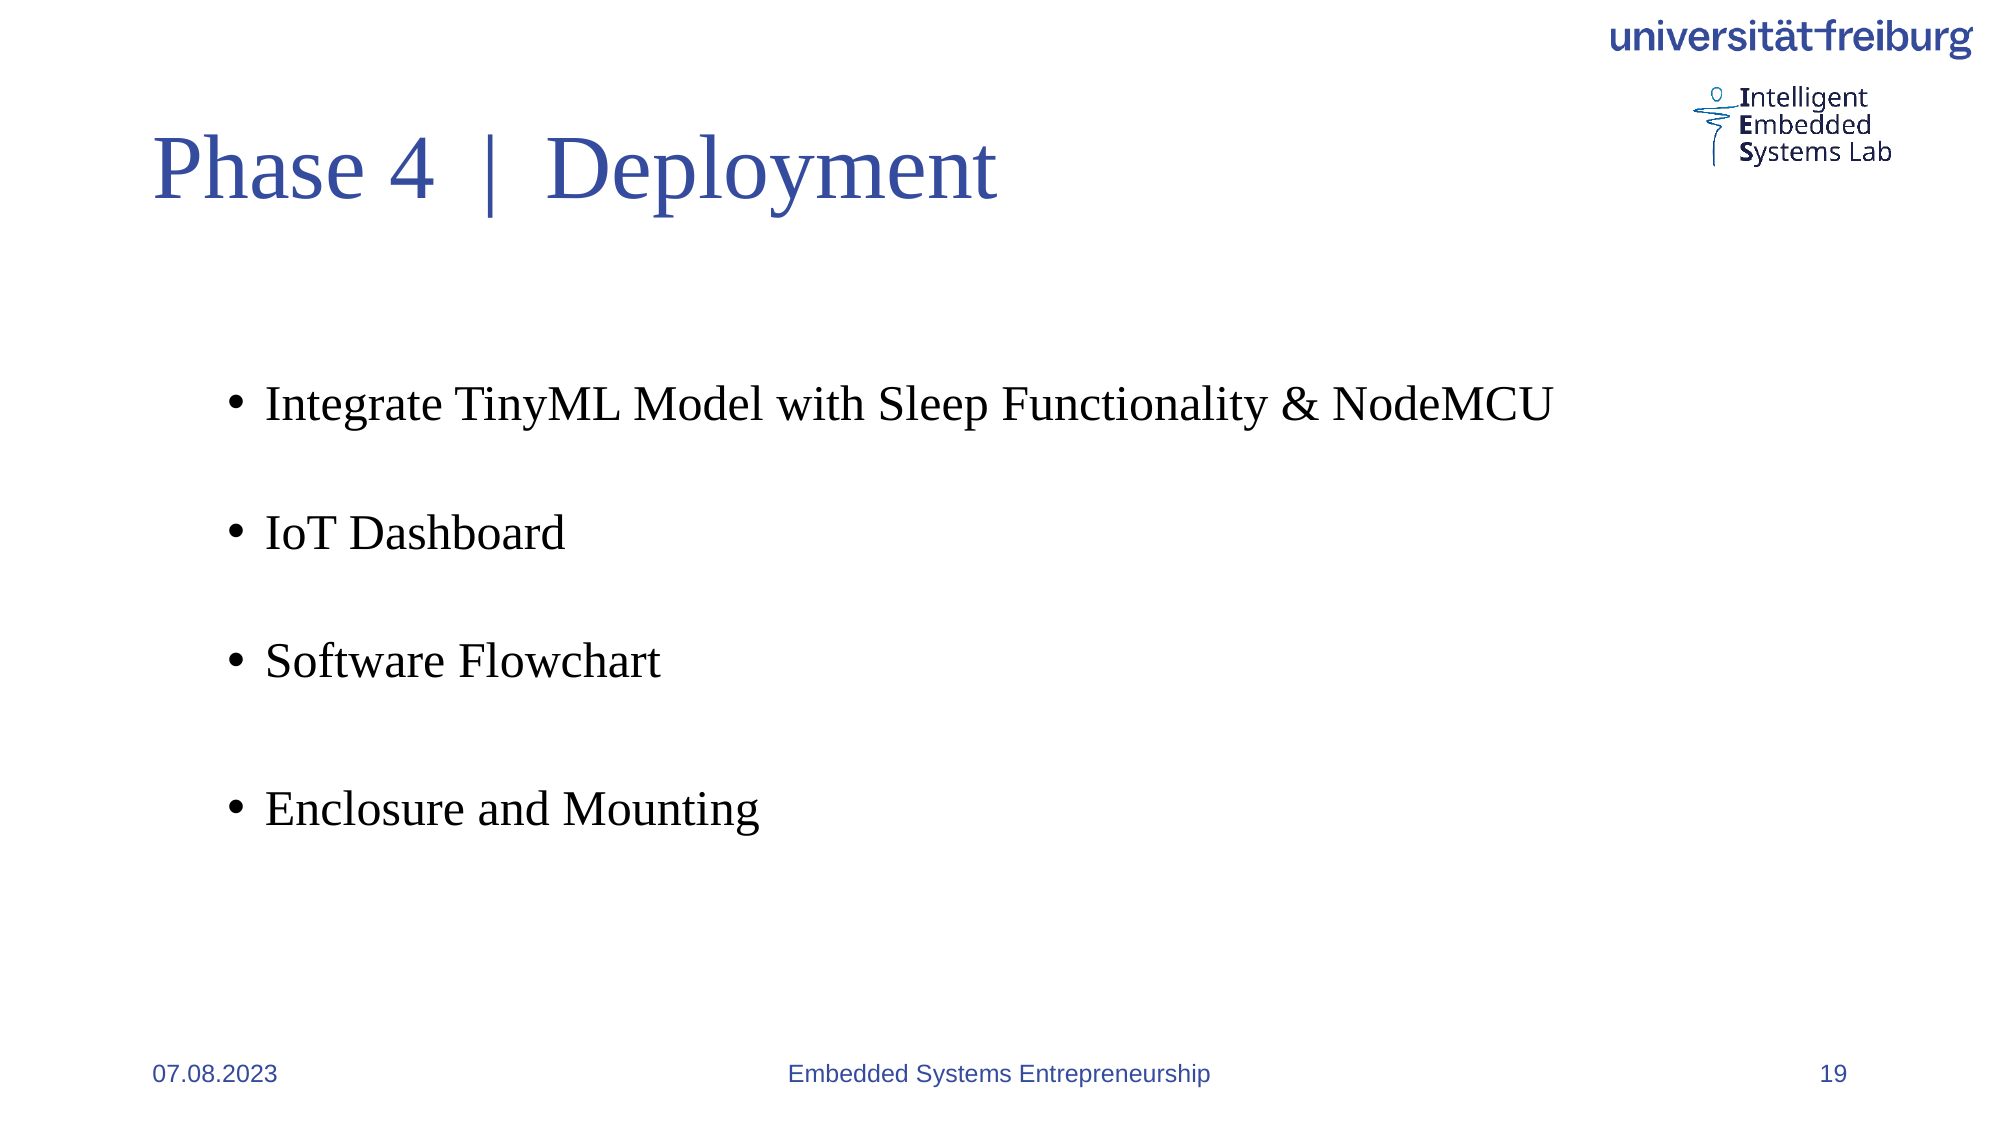

# Phase 4  |  Deployment

Integrate TinyML Model with Sleep Functionality & NodeMCU

IoT Dashboard

Software Flowchart

Enclosure and Mounting

07.08.2023
Embedded Systems Entrepreneurship
19